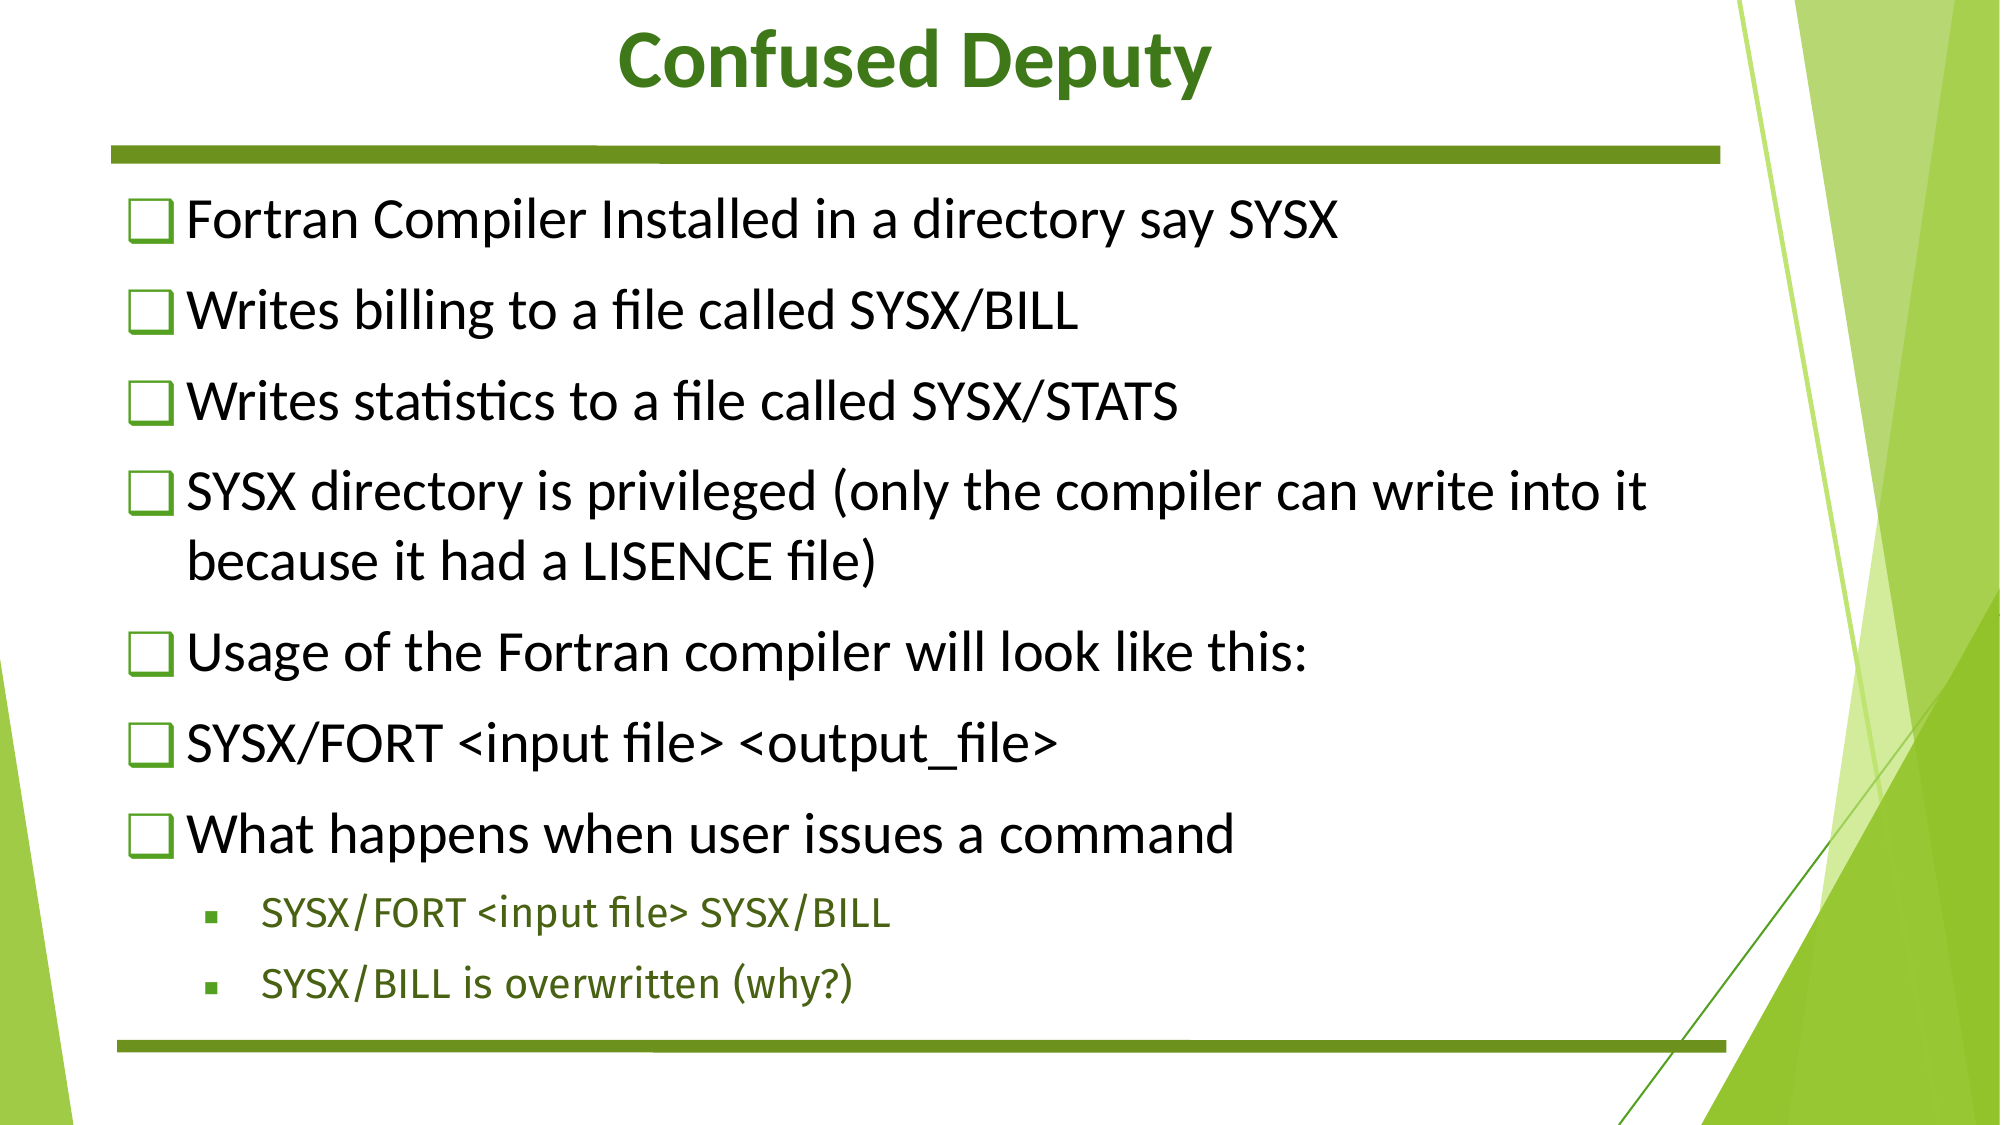

# Confused Deputy
Fortran Compiler Installed in a directory say SYSX
Writes billing to a file called SYSX/BILL
Writes statistics to a file called SYSX/STATS
SYSX directory is privileged (only the compiler can write into it because it had a LISENCE file)
Usage of the Fortran compiler will look like this:
SYSX/FORT <input file> <output_file>
What happens when user issues a command
SYSX/FORT <input file> SYSX/BILL
SYSX/BILL is overwritten (why?)